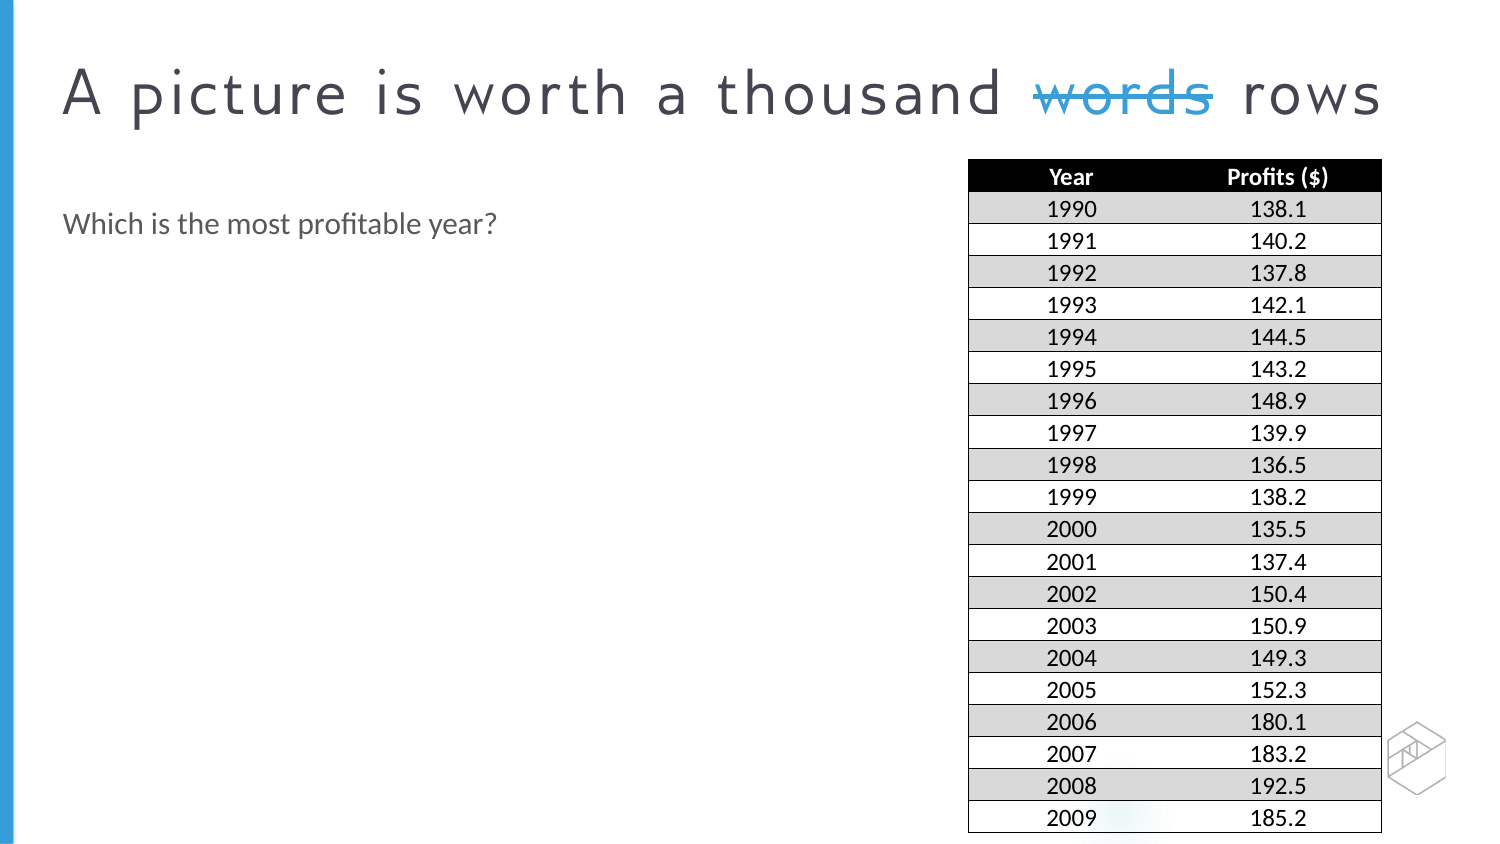

# A picture is worth a thousand words rows
| Year | Profits ($) |
| --- | --- |
| 1990 | 138.1 |
| 1991 | 140.2 |
| 1992 | 137.8 |
| 1993 | 142.1 |
| 1994 | 144.5 |
| 1995 | 143.2 |
| 1996 | 148.9 |
| 1997 | 139.9 |
| 1998 | 136.5 |
| 1999 | 138.2 |
| 2000 | 135.5 |
| 2001 | 137.4 |
| 2002 | 150.4 |
| 2003 | 150.9 |
| 2004 | 149.3 |
| 2005 | 152.3 |
| 2006 | 180.1 |
| 2007 | 183.2 |
| 2008 | 192.5 |
| 2009 | 185.2 |
Which is the most profitable year?